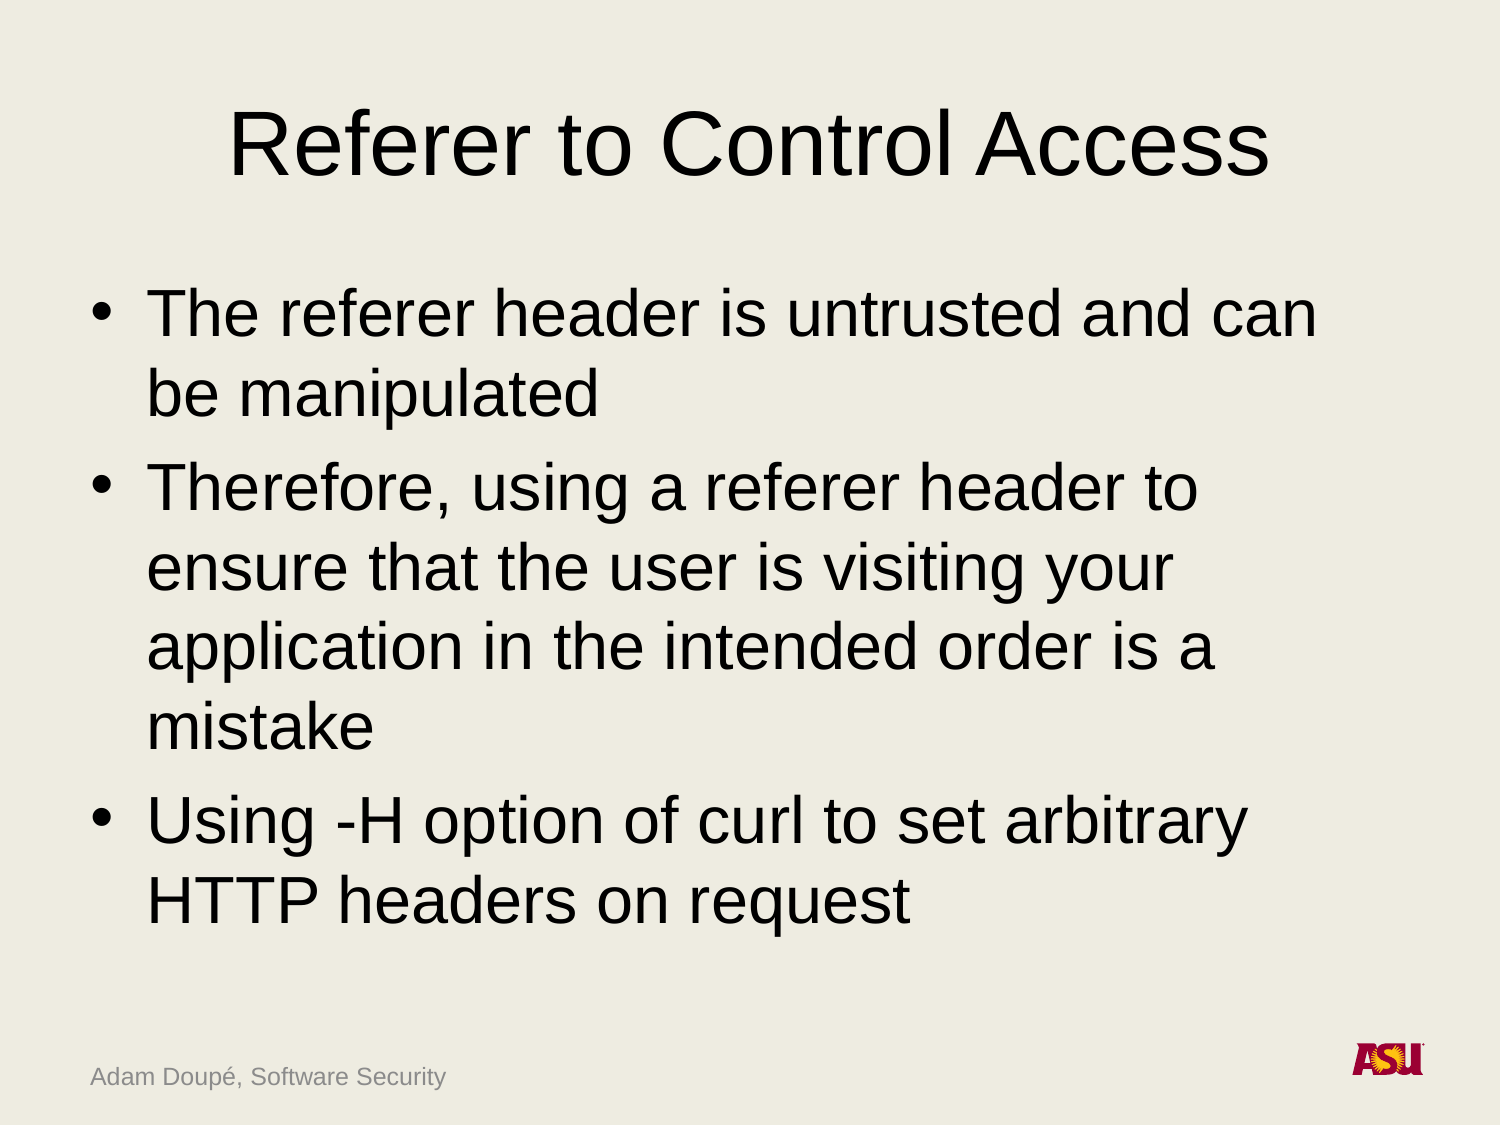

# Referer to Control Access
The referer header is untrusted and can be manipulated
Therefore, using a referer header to ensure that the user is visiting your application in the intended order is a mistake
Using -H option of curl to set arbitrary HTTP headers on request